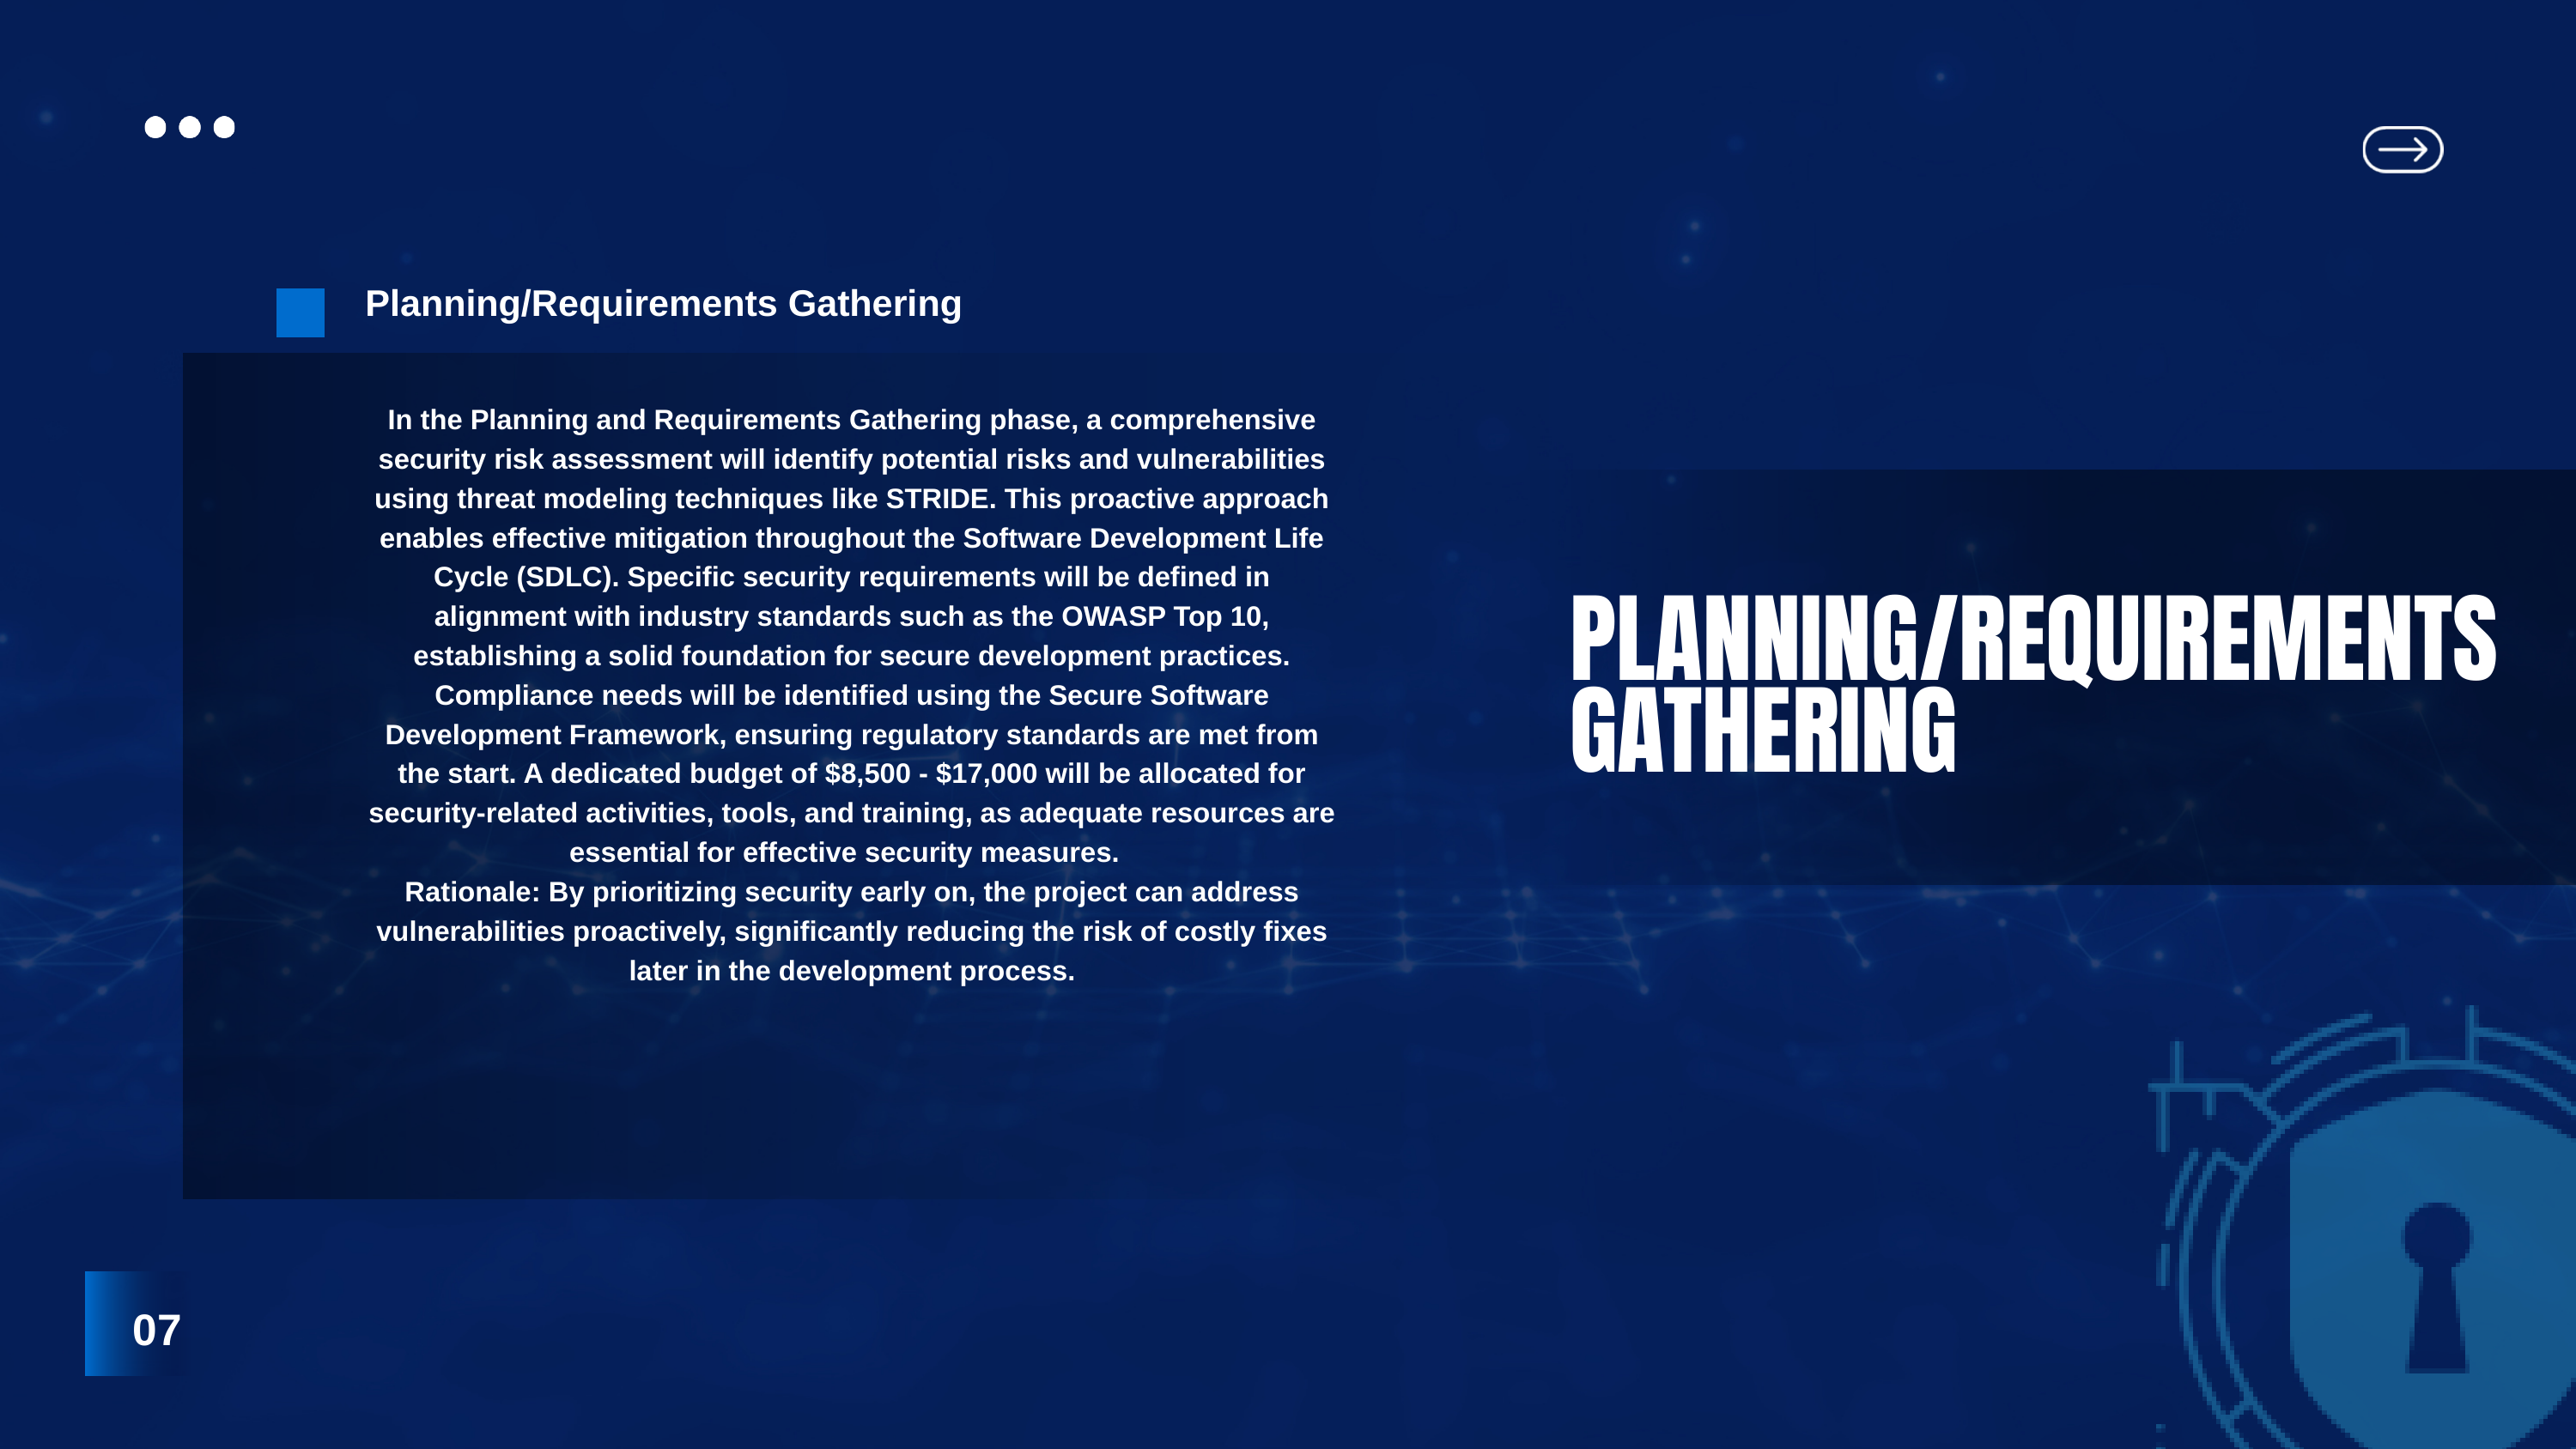

Planning/Requirements Gathering

In the Planning and Requirements Gathering phase, a comprehensive security risk assessment will identify potential risks and vulnerabilities using threat modeling techniques like STRIDE. This proactive approach enables effective mitigation throughout the Software Development Life Cycle (SDLC). Specific security requirements will be defined in alignment with industry standards such as the OWASP Top 10, establishing a solid foundation for secure development practices. Compliance needs will be identified using the Secure Software Development Framework, ensuring regulatory standards are met from the start. A dedicated budget of $8,500 - $17,000 will be allocated for security-related activities, tools, and training, as adequate resources are essential for effective security measures.
Rationale: By prioritizing security early on, the project can address vulnerabilities proactively, significantly reducing the risk of costly fixes later in the development process.

PLANNING/REQUIREMENTS GATHERING

07